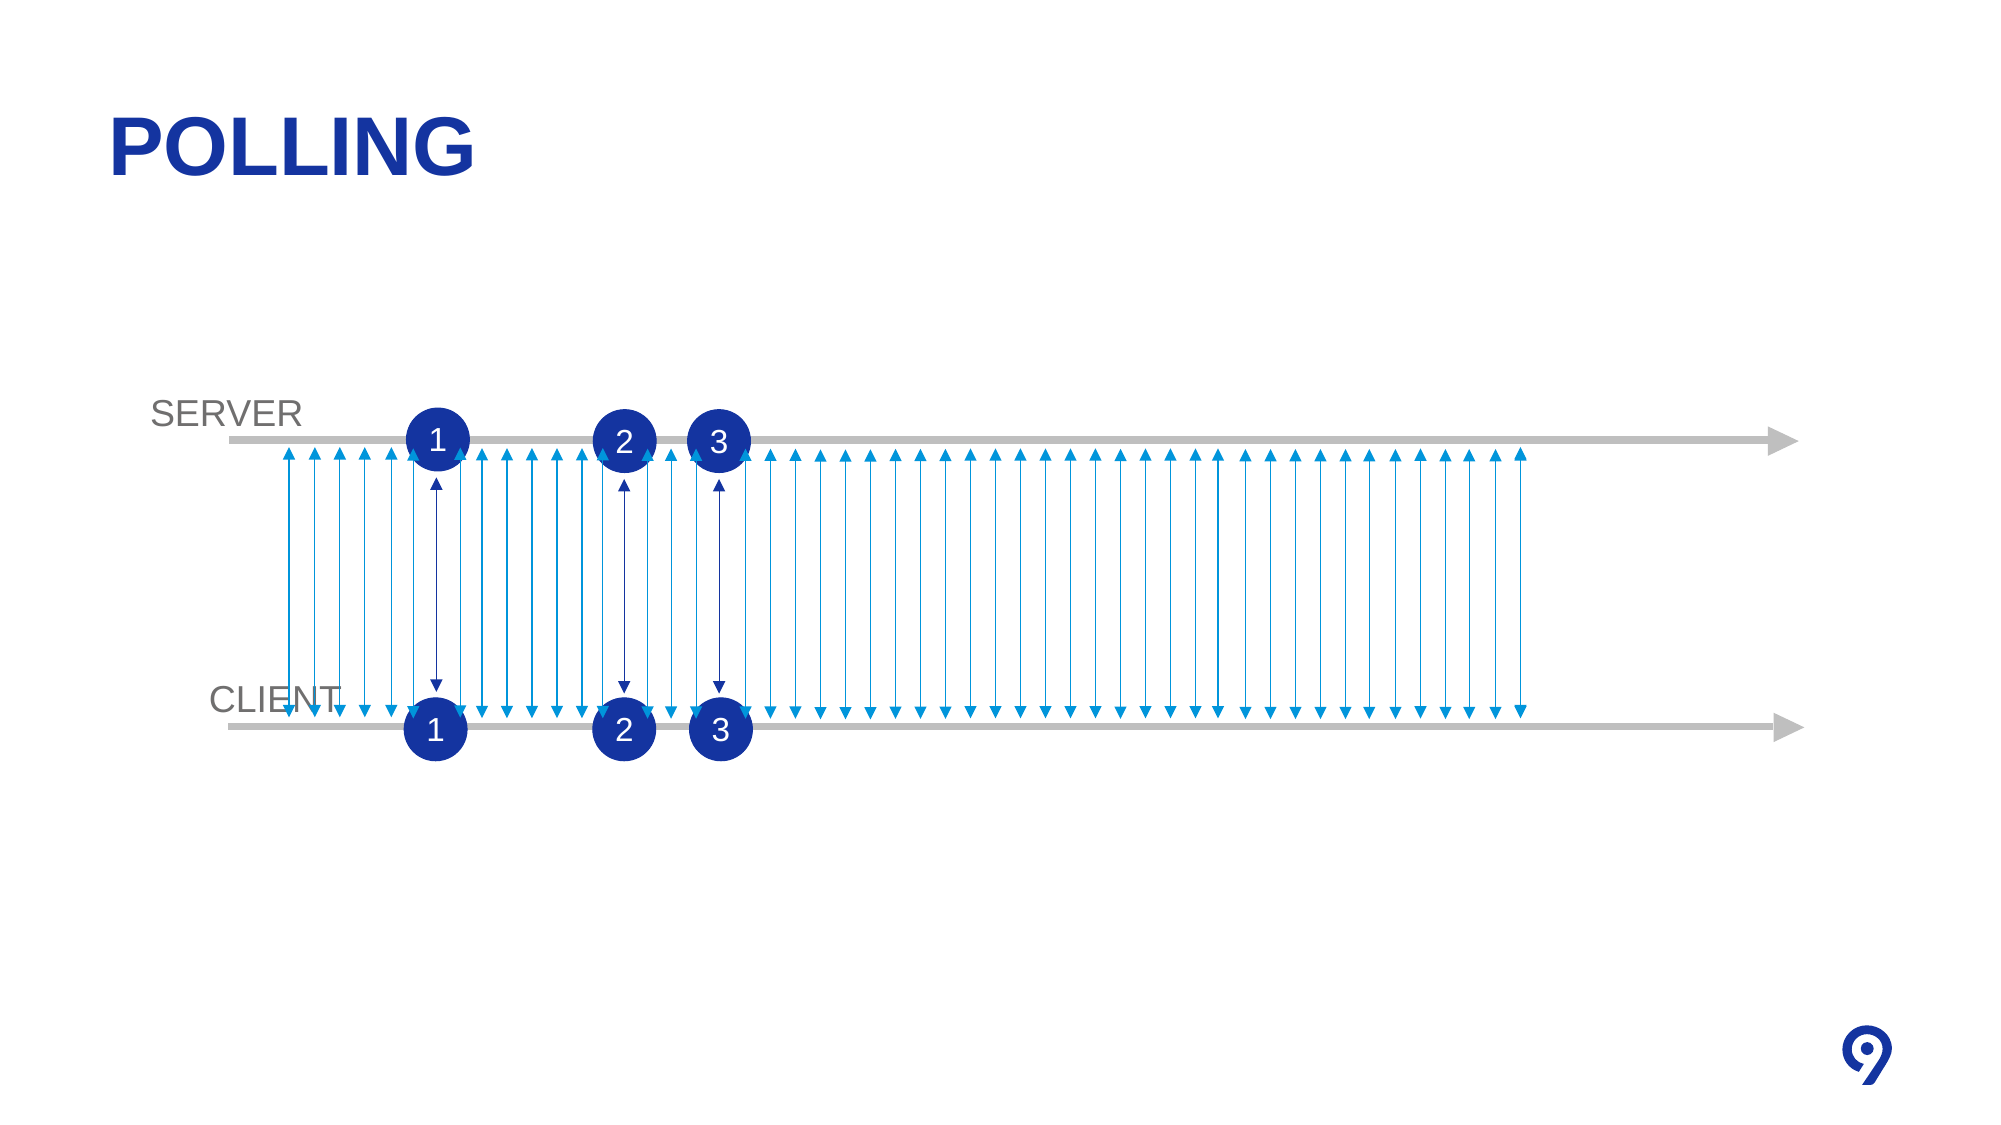

# Polling
SERVER
1
2
3

CLIENT
1
2
3